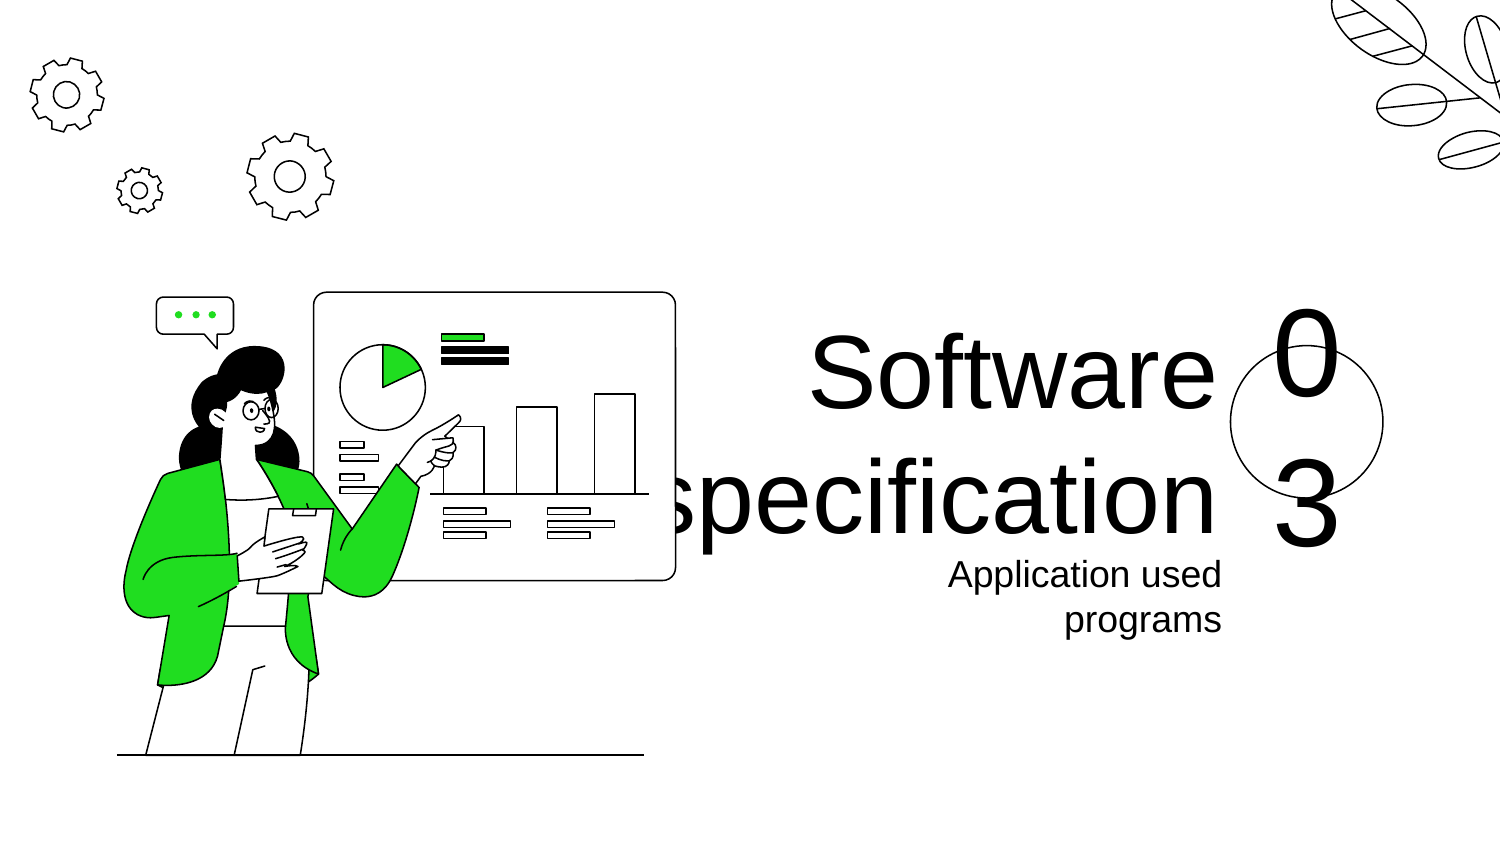

03
# Software specification
Application used programs